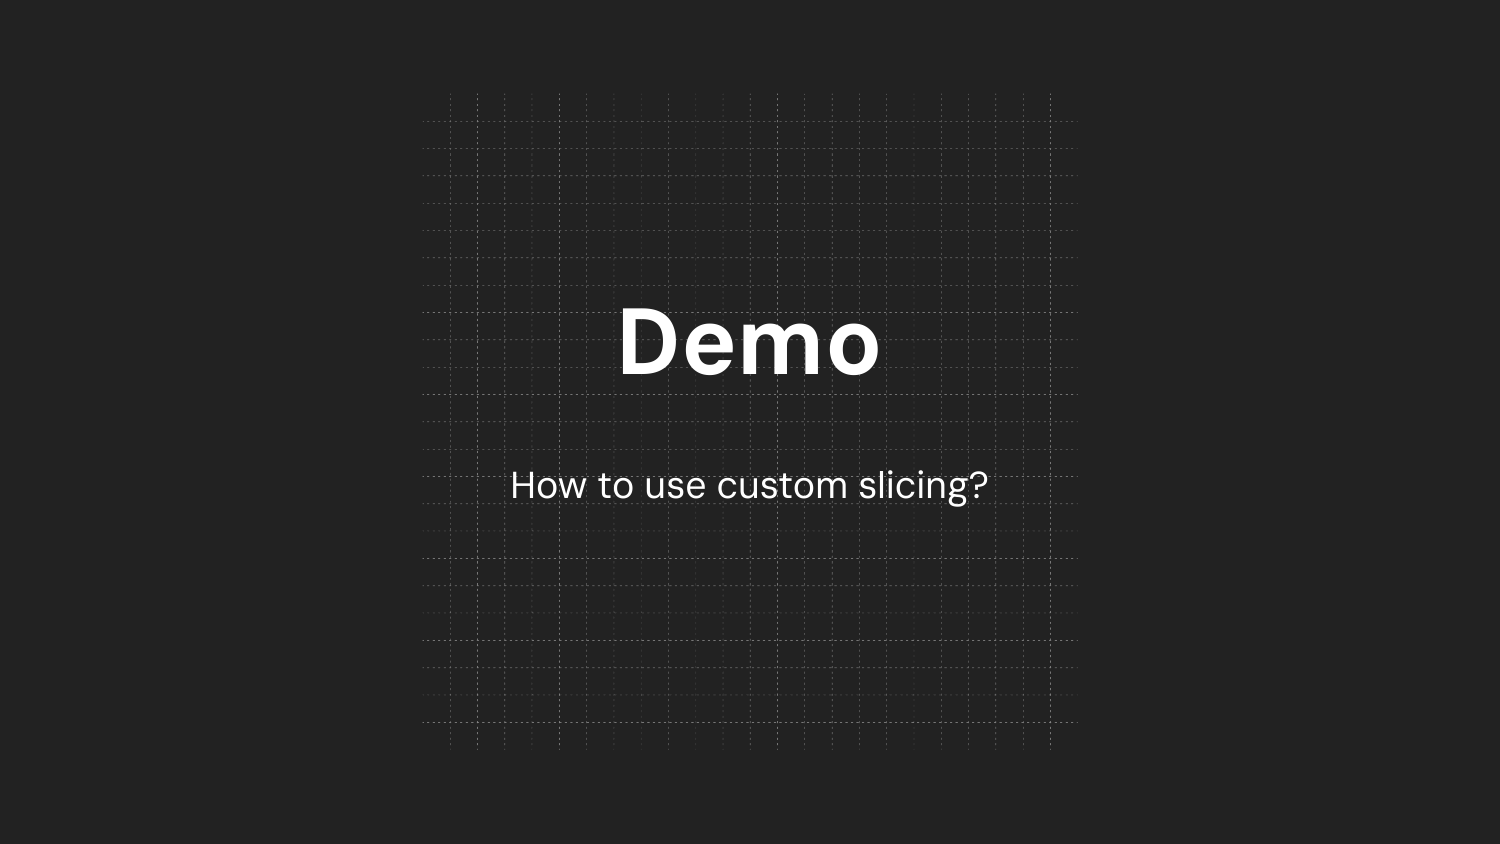

# Demo
How to use custom slicing?